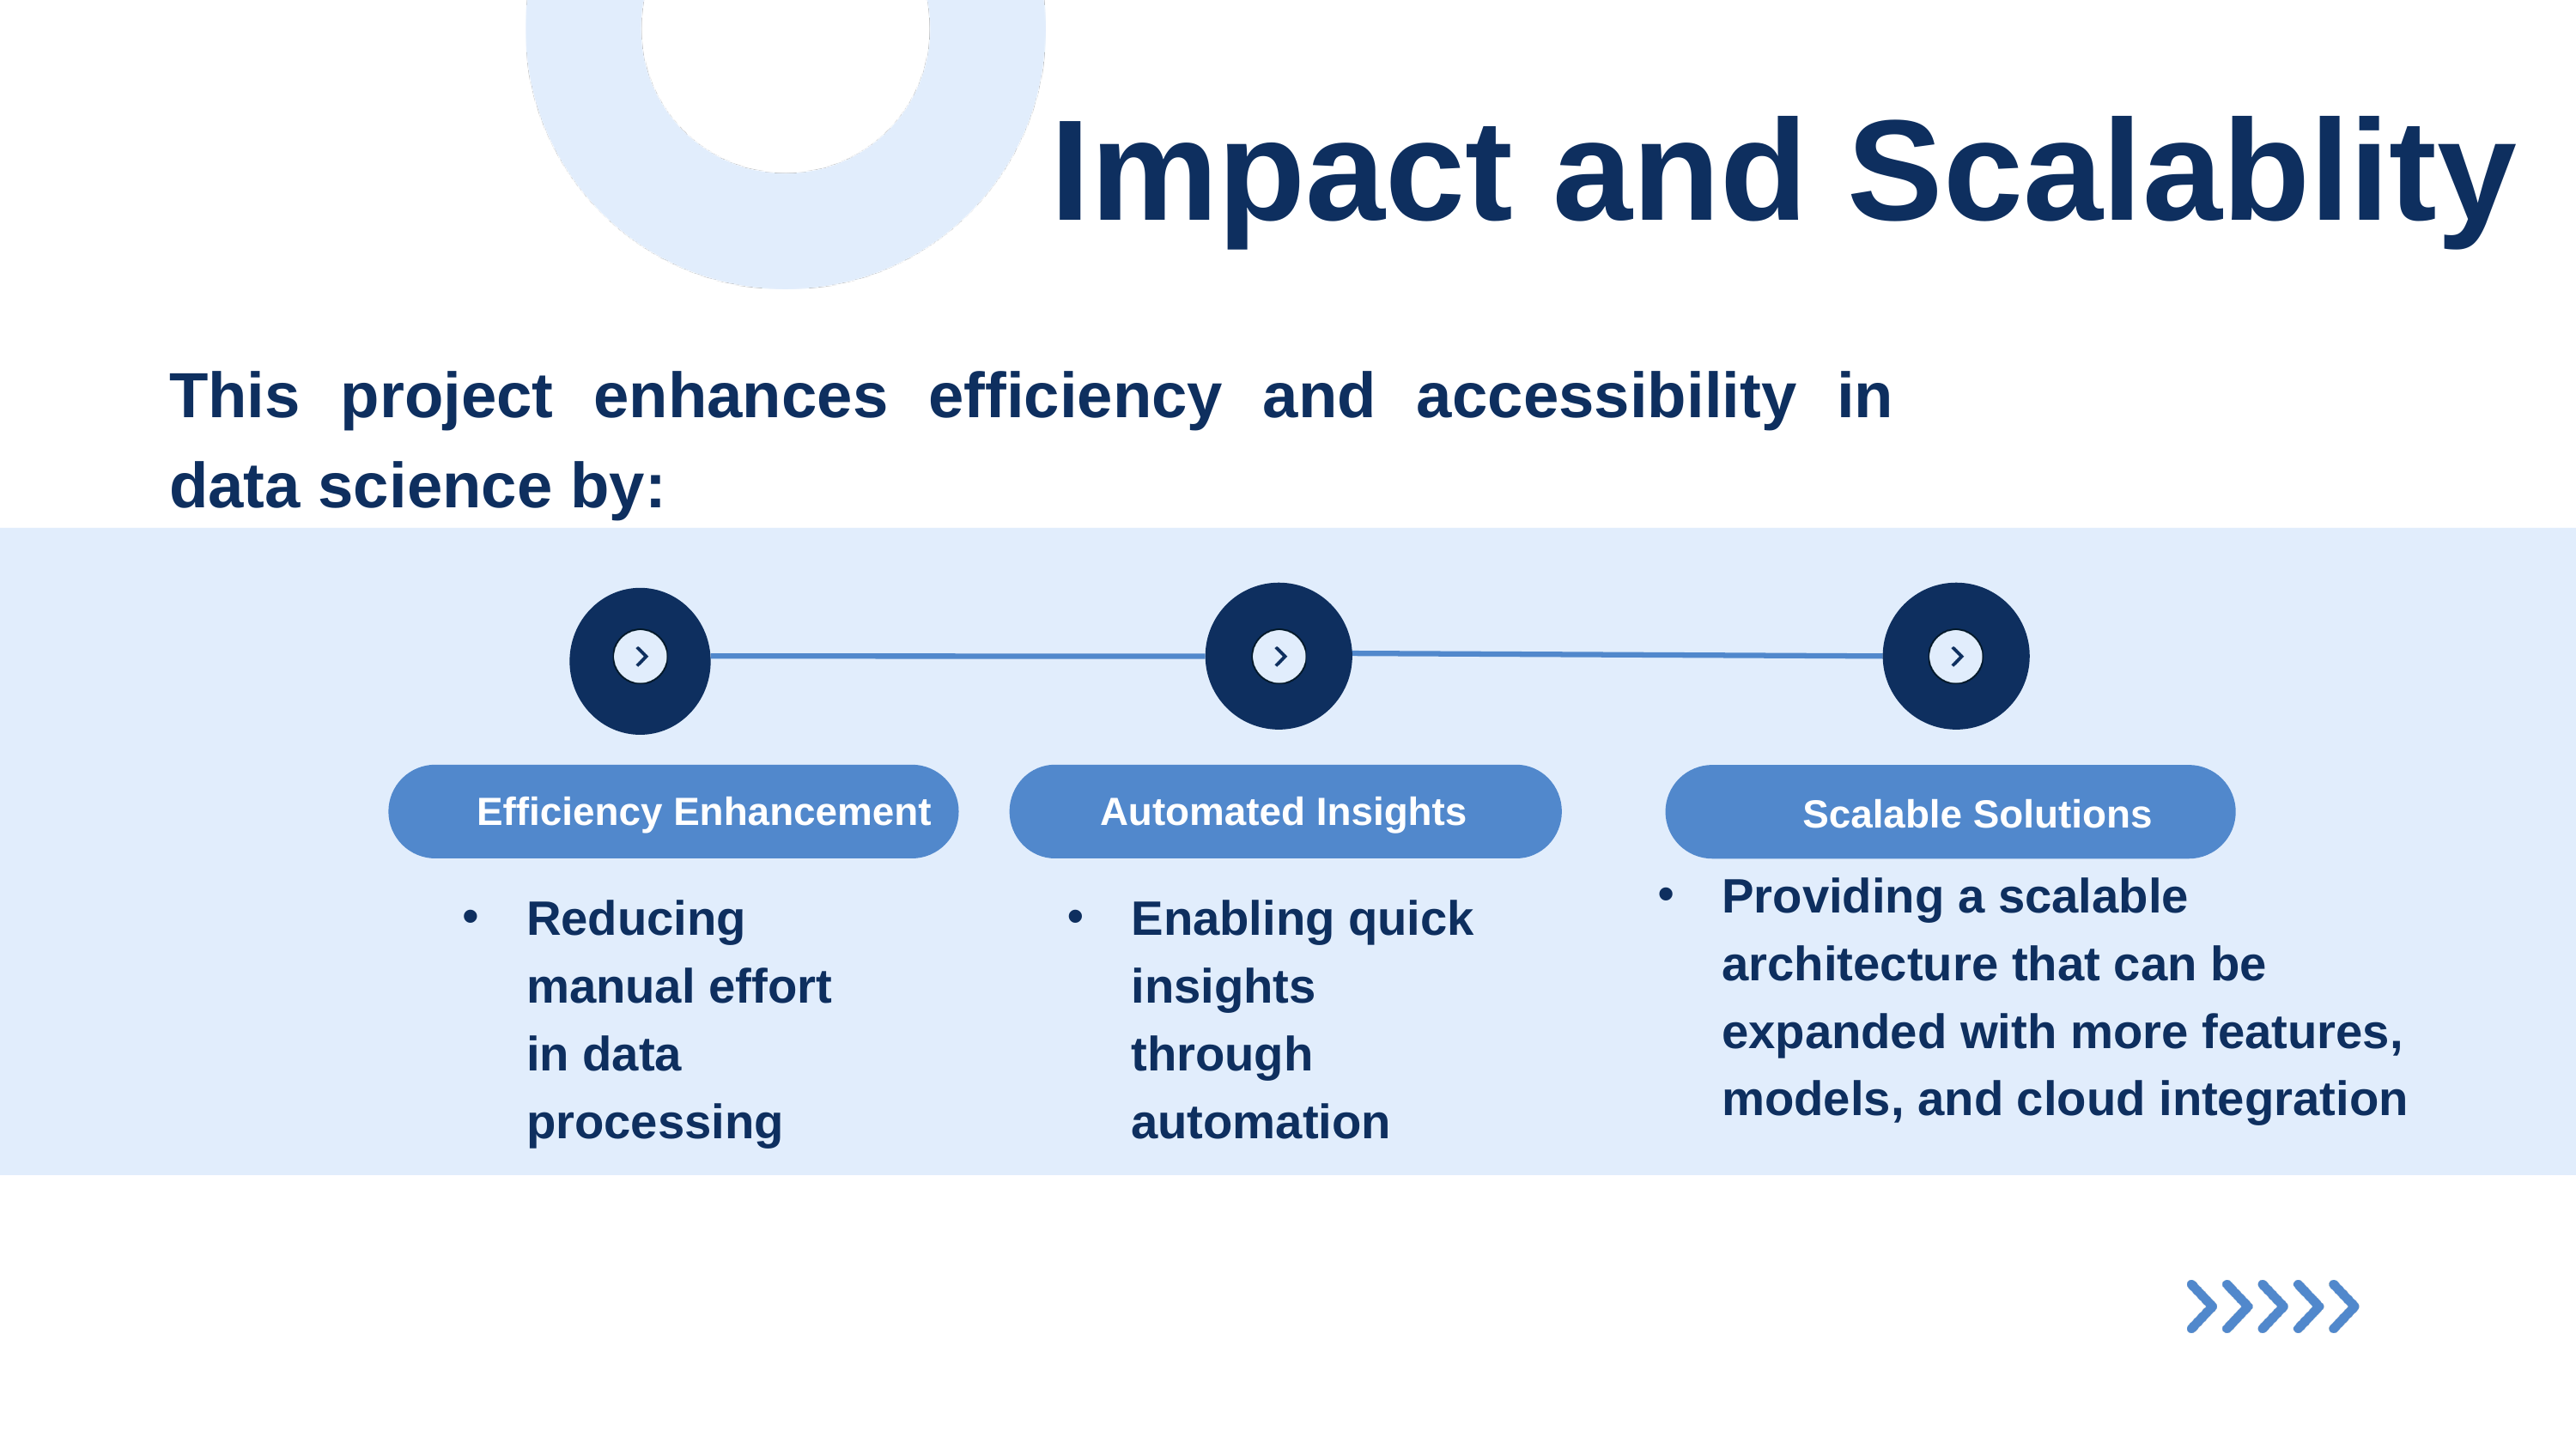

Impact and Scalablity
This project enhances efficiency and accessibility in data science by:

Efficiency Enhancement

  Automated Insights

         Scalable Solutions

Providing a scalable architecture that can be expanded with more features, models, and cloud integration

Reducing manual effort in data processing
Enabling quick insights through automation